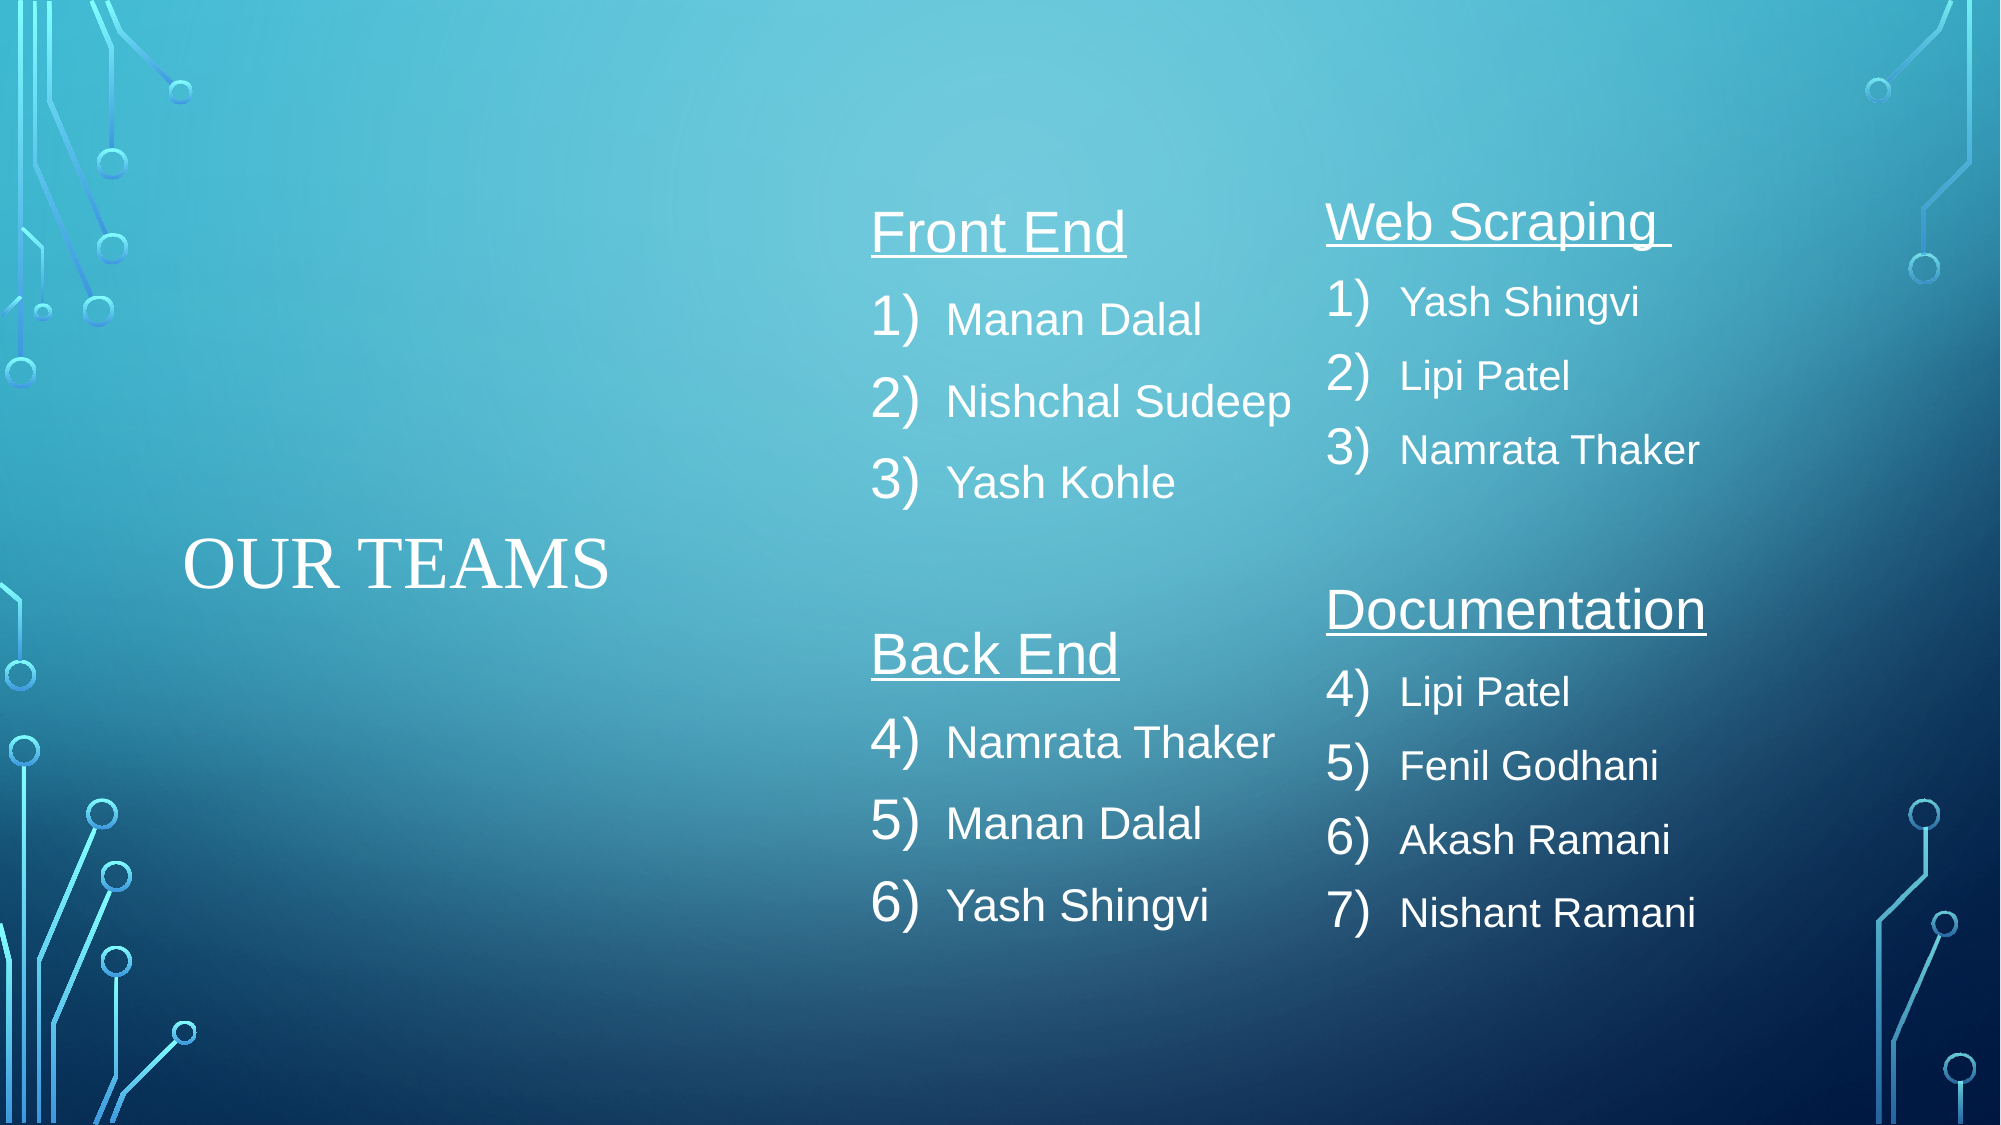

Web Scraping
Yash Shingvi
Lipi Patel
Namrata Thaker

Documentation
Lipi Patel
Fenil Godhani
Akash Ramani
Nishant Ramani
# OUR TEams
Front End
Manan Dalal
Nishchal Sudeep
Yash Kohle

Back End
Namrata Thaker
Manan Dalal
Yash Shingvi